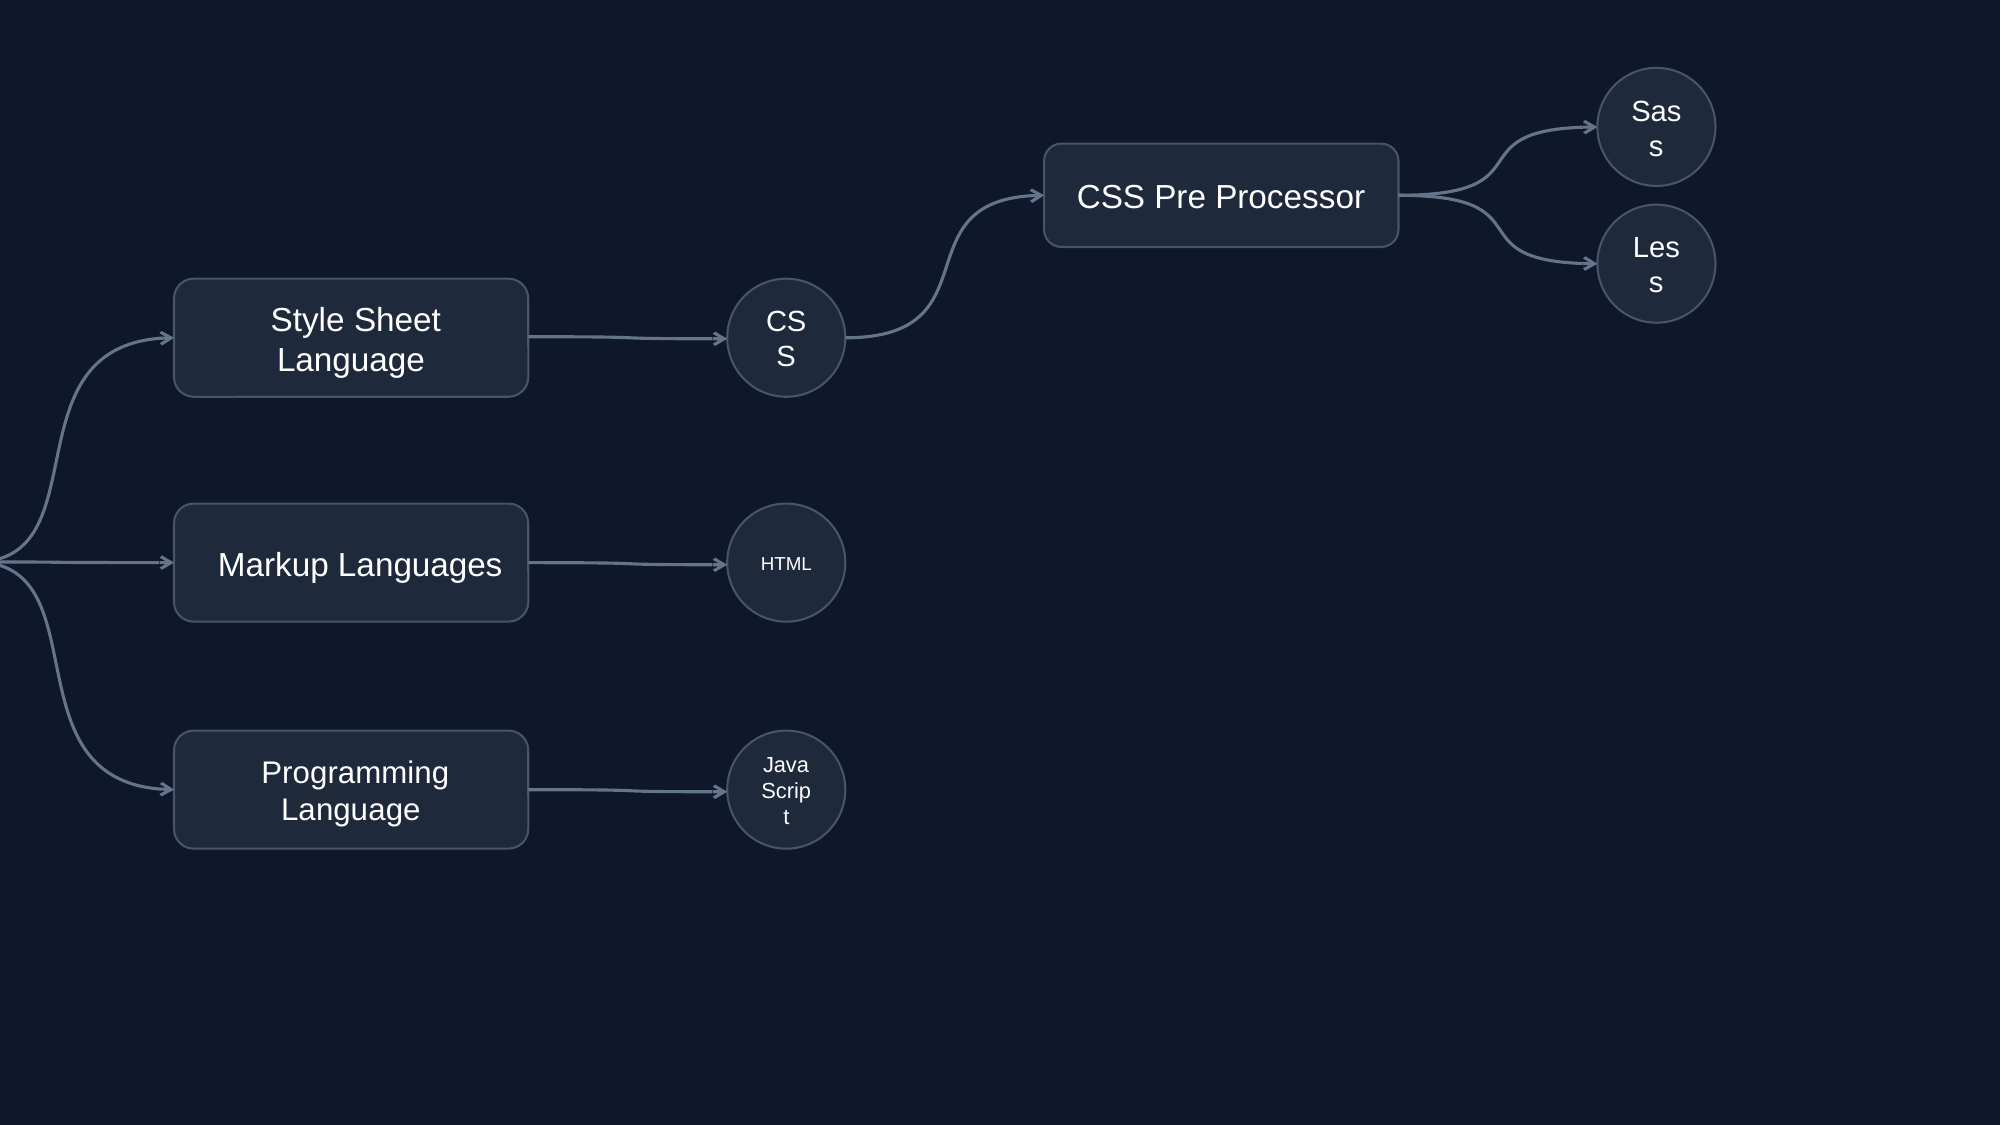

Sass
CSS Pre Processor
Less
 Style Sheet Language
CSS
  Markup Languages
HTML
 Programming Language
Java Script